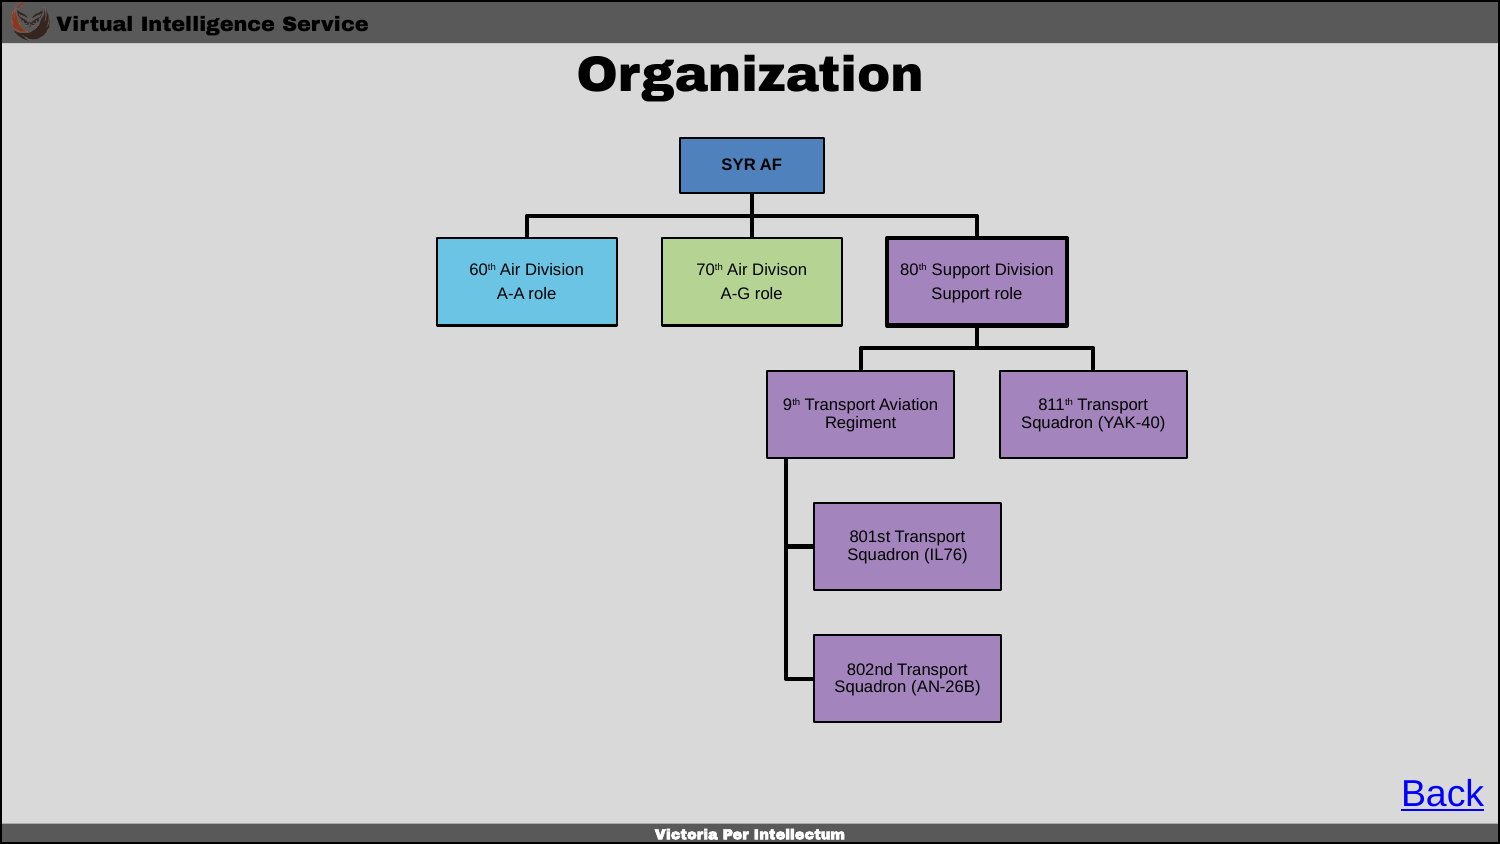

# Organization
SYR AF
60th Air Division
A-A role
70th Air Divison
A-G role
80th Support Division
Support role
9th Transport Aviation Regiment
801st Transport Squadron (IL76)
802nd Transport Squadron (AN-26B)
811th Transport Squadron (YAK-40)
A
A
B
B
C
C
D
D
E
E
F
F
Back